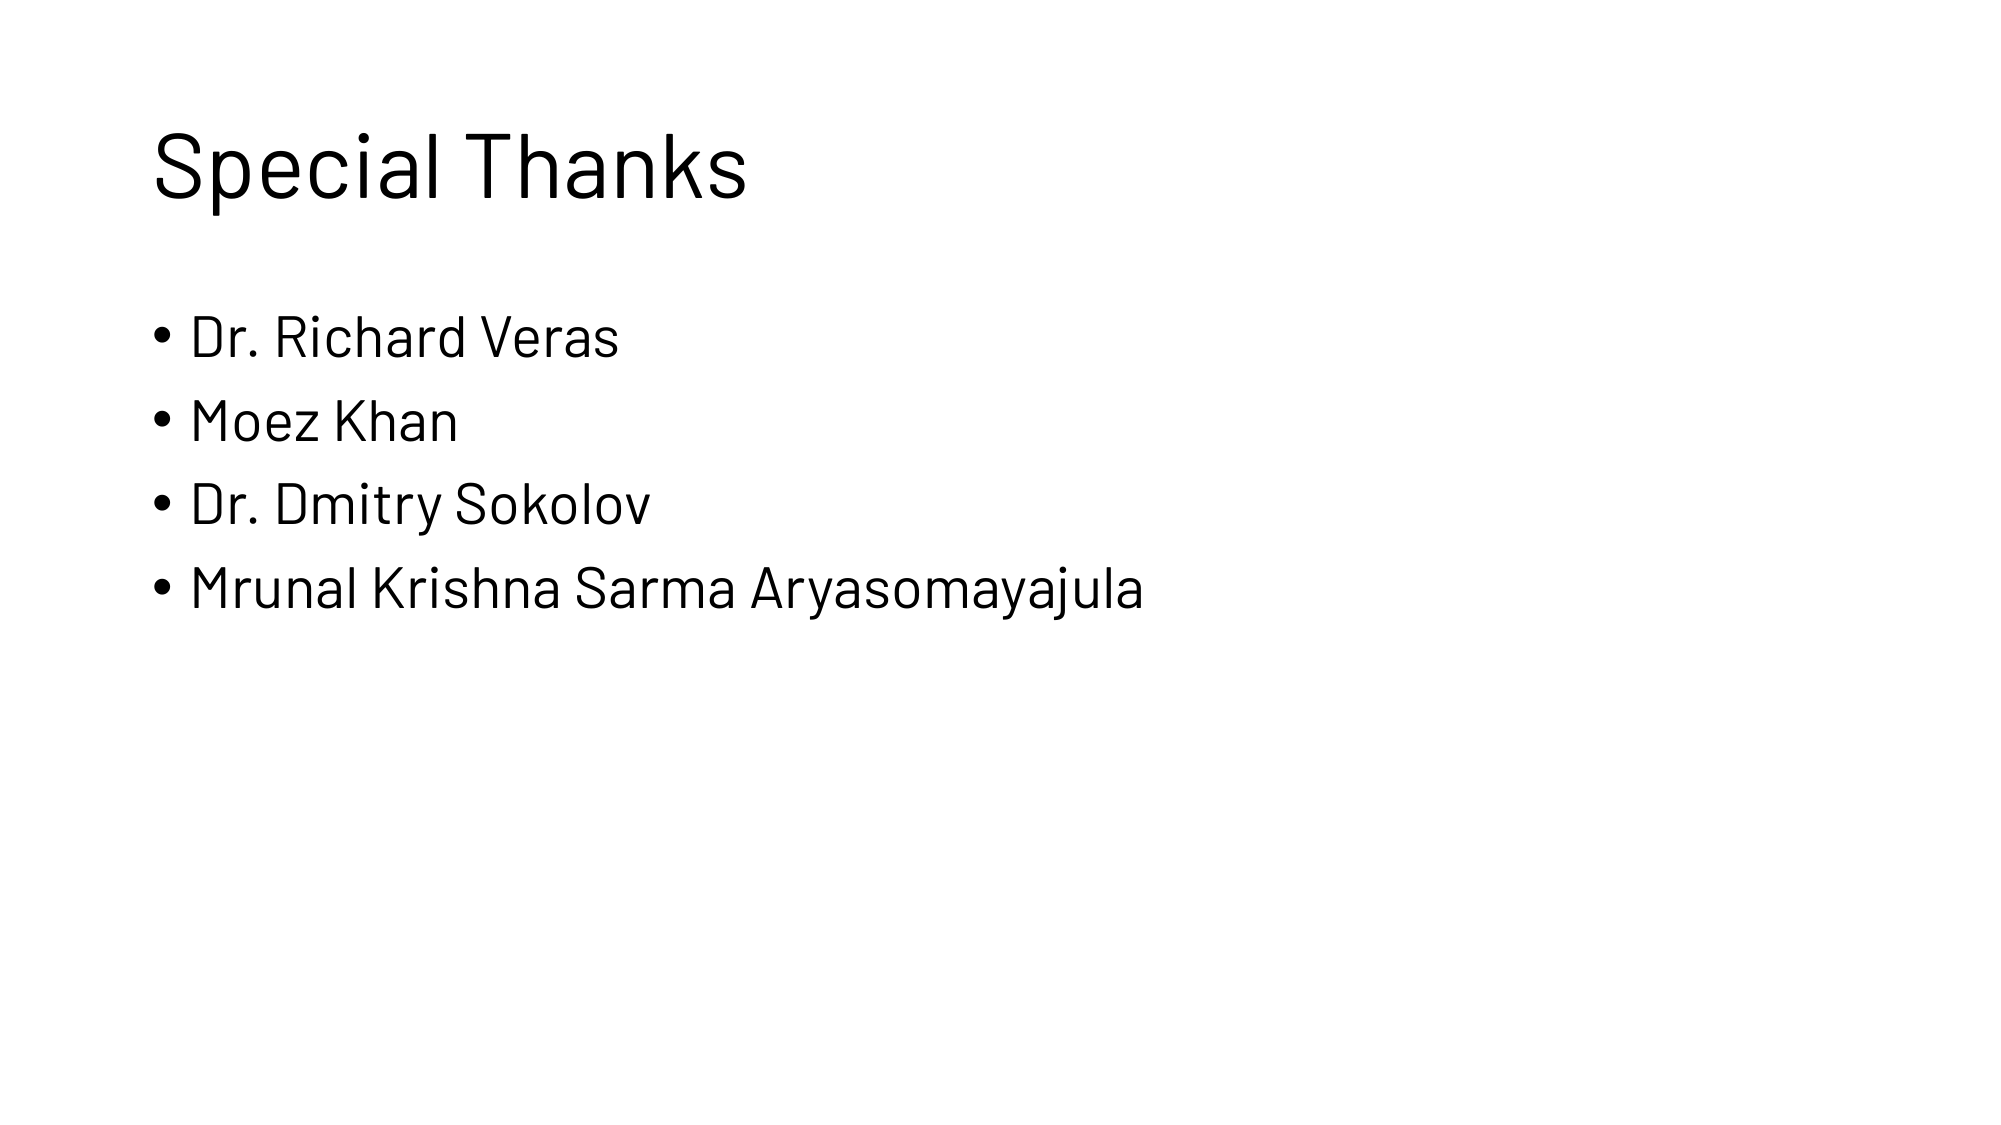

# Special Thanks
Dr. Richard Veras
Moez Khan
Dr. Dmitry Sokolov
Mrunal Krishna Sarma Aryasomayajula